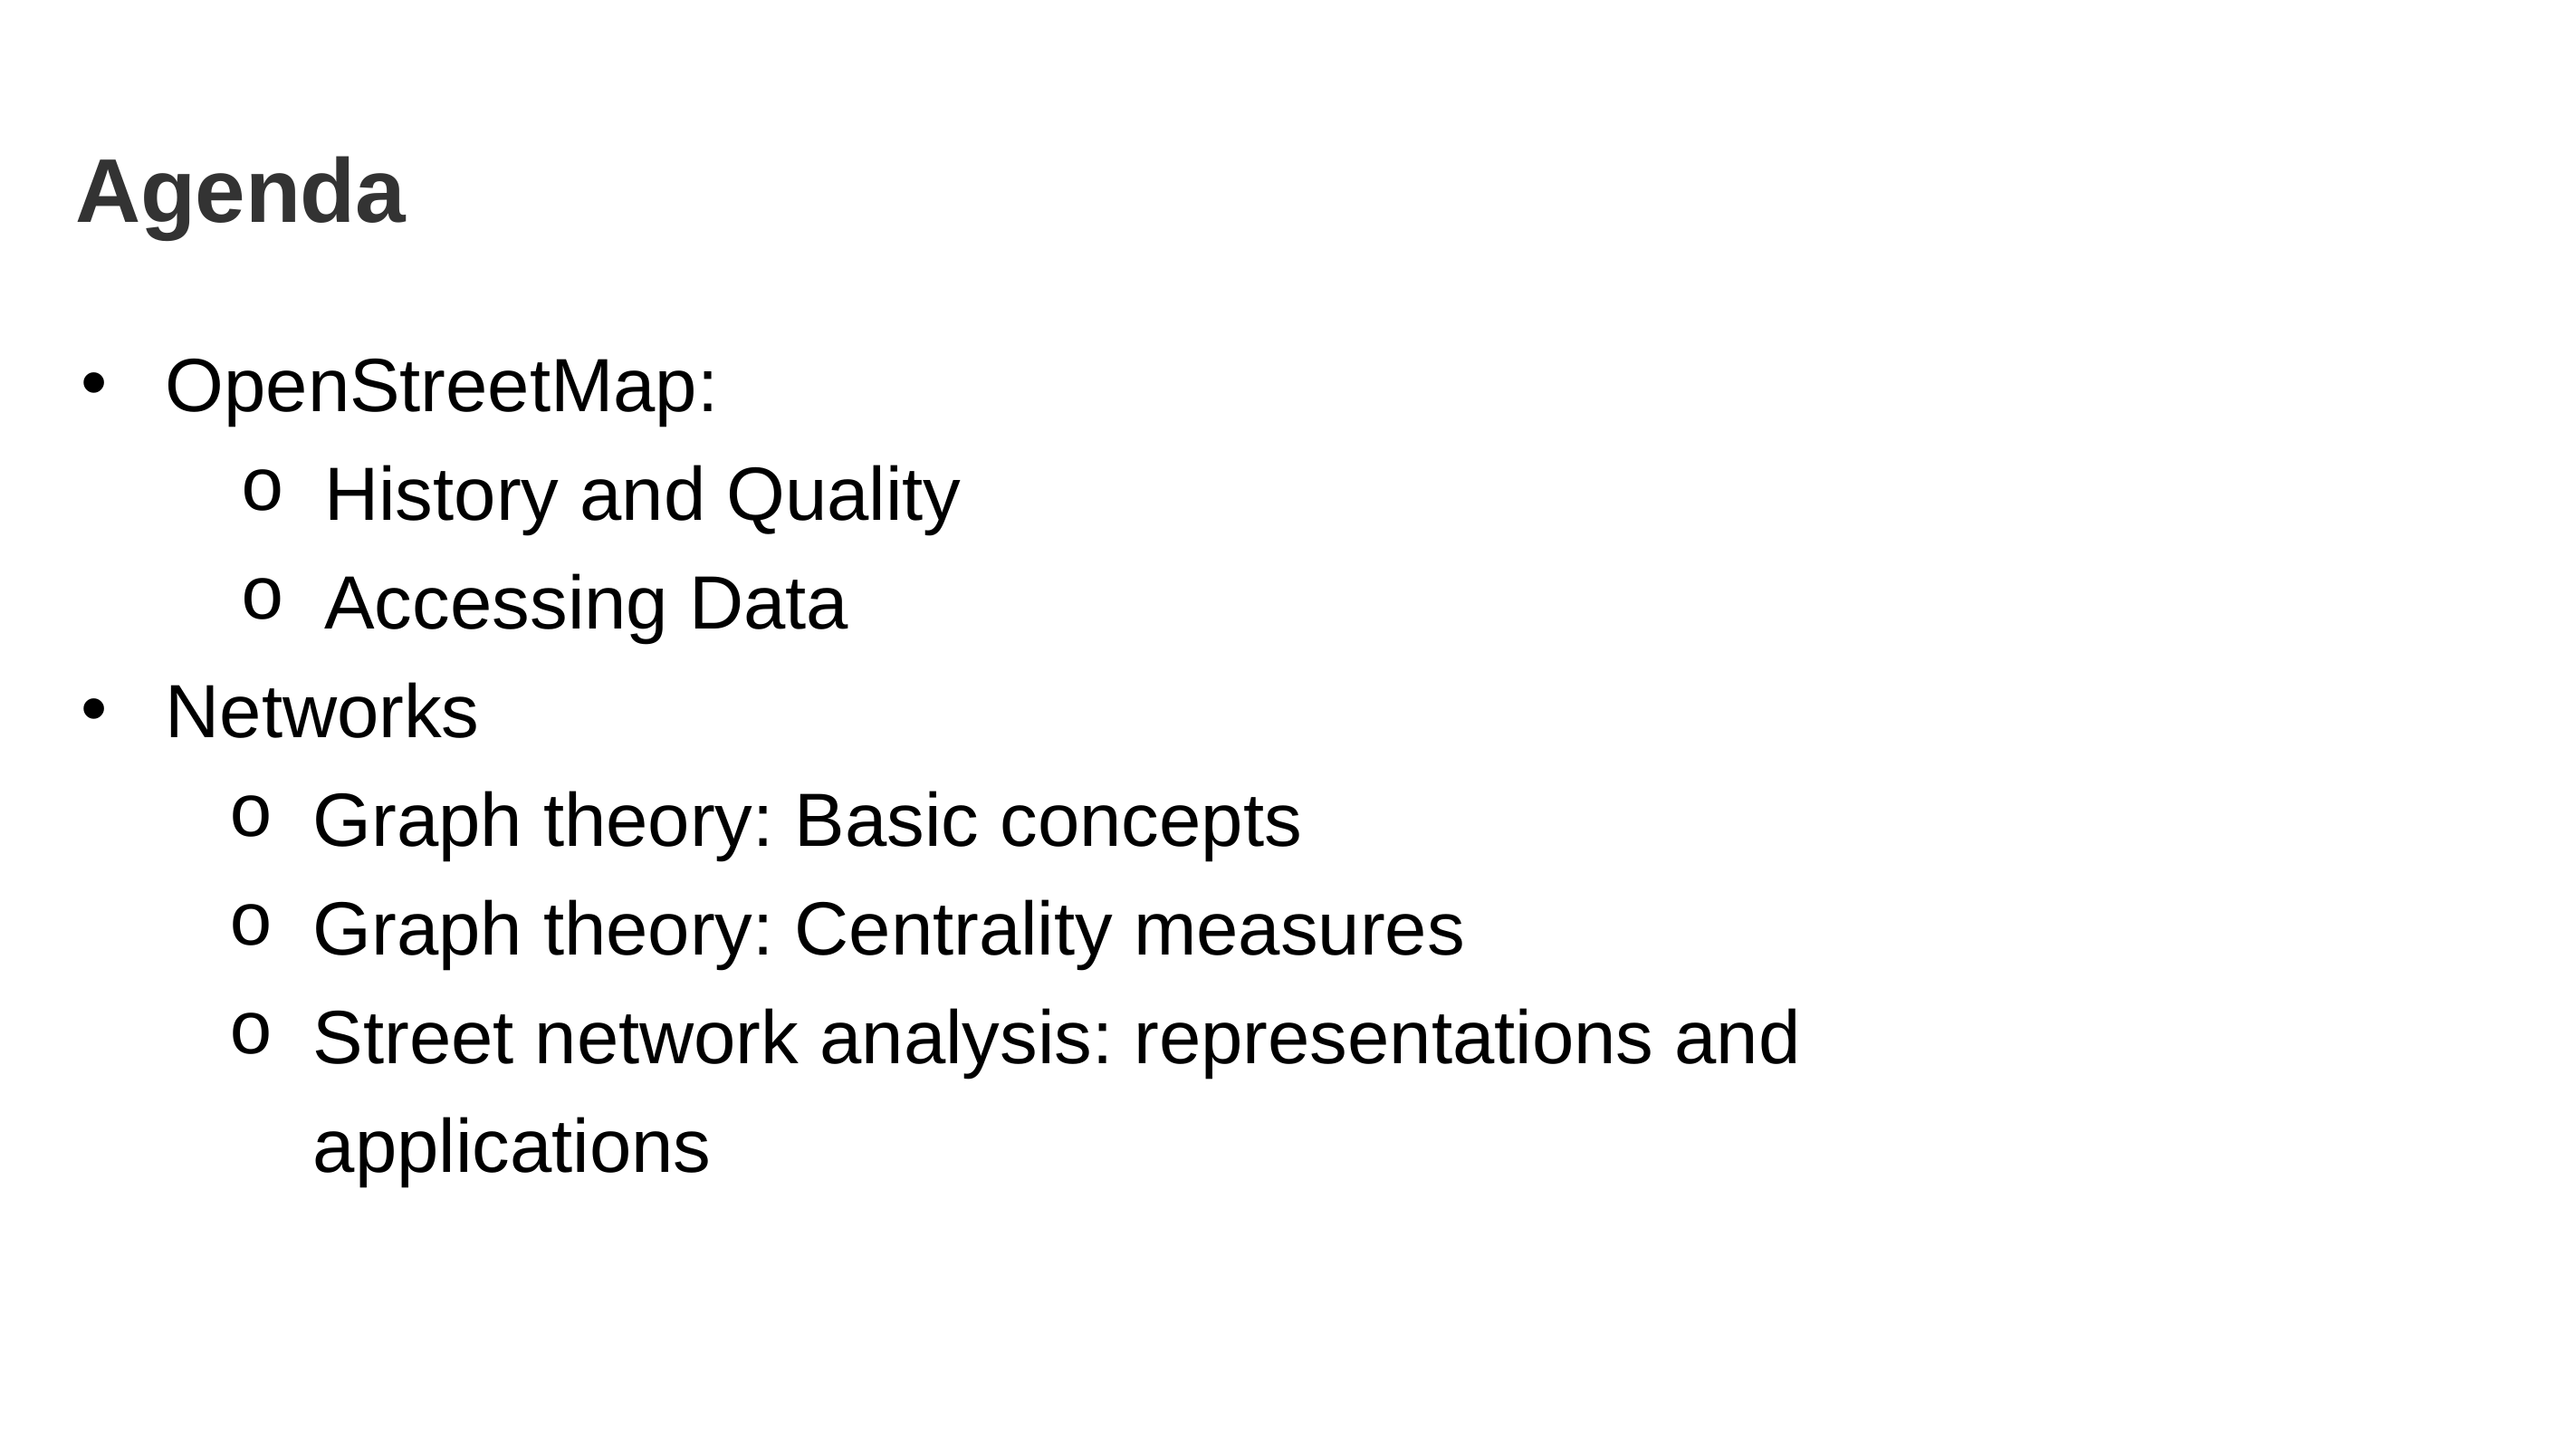

# Agenda
OpenStreetMap:
History and Quality
Accessing Data
Networks
Graph theory: Basic concepts
Graph theory: Centrality measures
Street network analysis: representations and applications